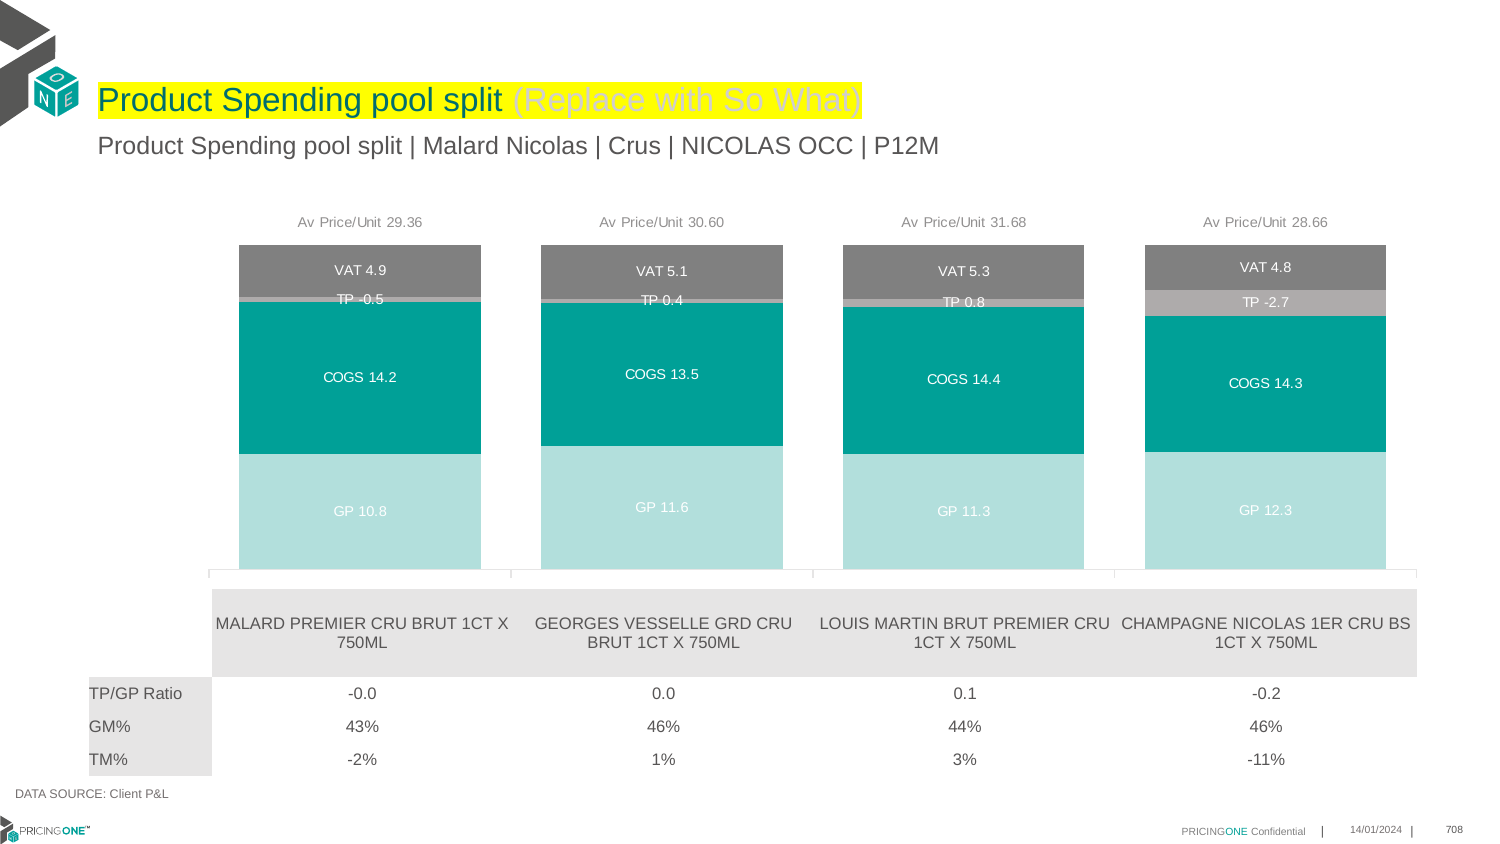

# Product Spending pool split (Replace with So What)
Product Spending pool split | Malard Nicolas | Crus | NICOLAS OCC | P12M

### Chart

| Category | GP | COGS | TP | VAT |
|---|---|---|---|---|
| Av Price/Unit 29.36 | 10.76603164235891 | 14.194797526949907 | -0.4913317480448036 | 4.893891354893251 |
| Av Price/Unit 30.60 | 11.620519117647056 | 13.510829411764705 | 0.37258596813726186 | 5.1007965686274455 |
| Av Price/Unit 31.68 | 11.27979581395349 | 14.369288372093022 | 0.7539626356589189 | 5.280620155038754 |
| Av Price/Unit 28.66 | 12.270875471698114 | 14.273522641509434 | -2.660750314465414 | 4.776729559748429 |
|  | MALARD PREMIER CRU BRUT 1CT X 750ML | GEORGES VESSELLE GRD CRU BRUT 1CT X 750ML | LOUIS MARTIN BRUT PREMIER CRU 1CT X 750ML | CHAMPAGNE NICOLAS 1ER CRU BS 1CT X 750ML |
| --- | --- | --- | --- | --- |
| TP/GP Ratio | -0.0 | 0.0 | 0.1 | -0.2 |
| GM% | 43% | 46% | 44% | 46% |
| TM% | -2% | 1% | 3% | -11% |
DATA SOURCE: Client P&L

14/01/2024
708